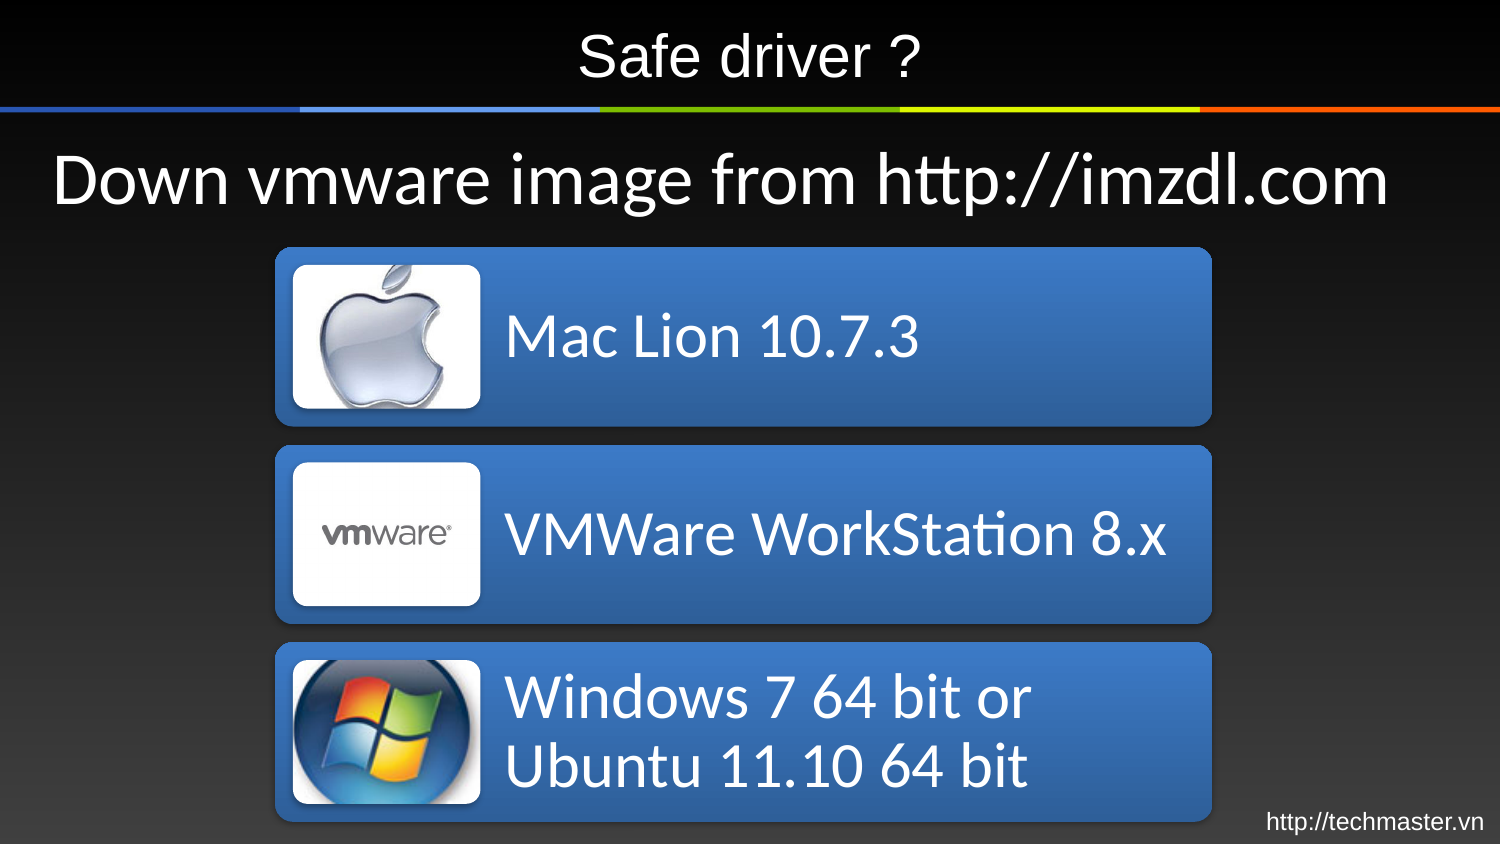

# Safe driver ?
Down vmware image from http://imzdl.com
Mac Lion 10.7.3
VMWare WorkStation 8.x
Windows 7 64 bit or Ubuntu 11.10 64 bit